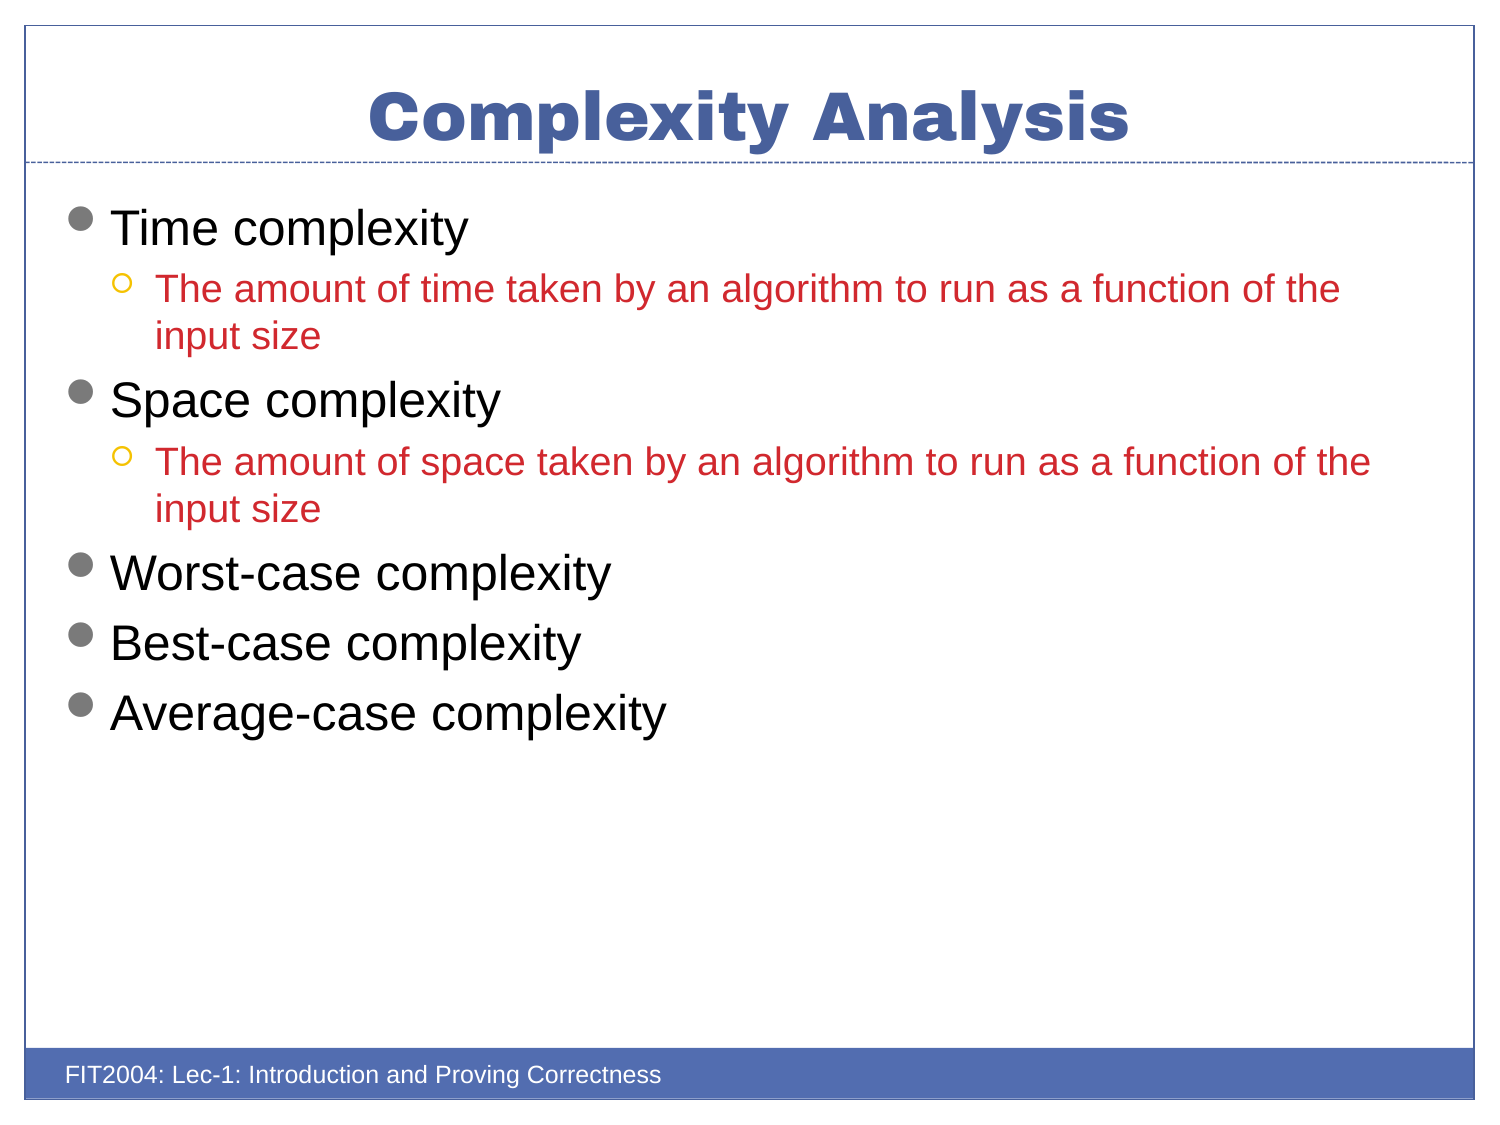

# Complexity Analysis
Time complexity
The amount of time taken by an algorithm to run as a function of the input size
Space complexity
The amount of space taken by an algorithm to run as a function of the input size
Worst-case complexity
Best-case complexity
Average-case complexity

FIT2004: Lec-1: Introduction and Proving Correctness